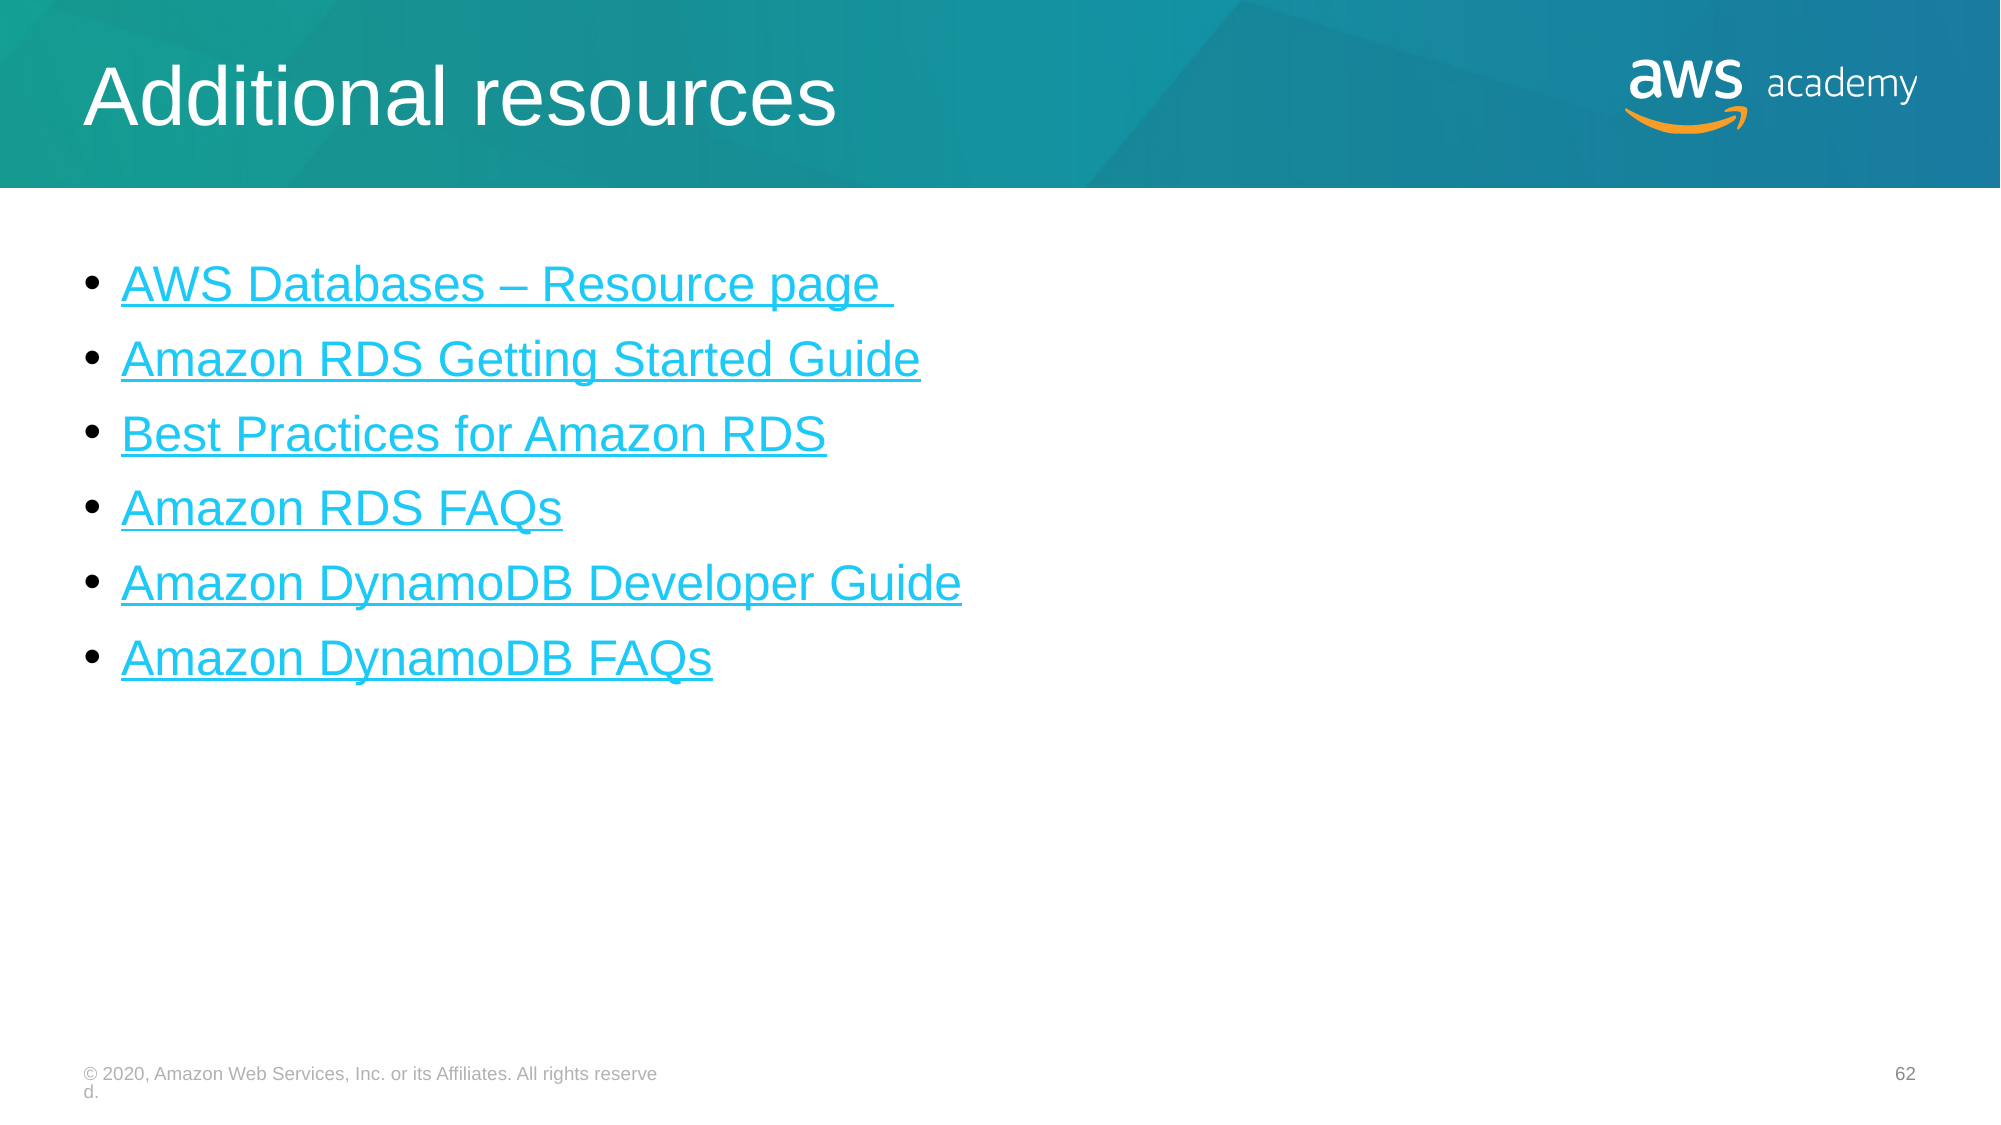

# Additional resources
AWS Databases – Resource page
Amazon RDS Getting Started Guide
Best Practices for Amazon RDS
Amazon RDS FAQs
Amazon DynamoDB Developer Guide
Amazon DynamoDB FAQs

© 2020, Amazon Web Services, Inc. or its Affiliates. All rights reserved.
62